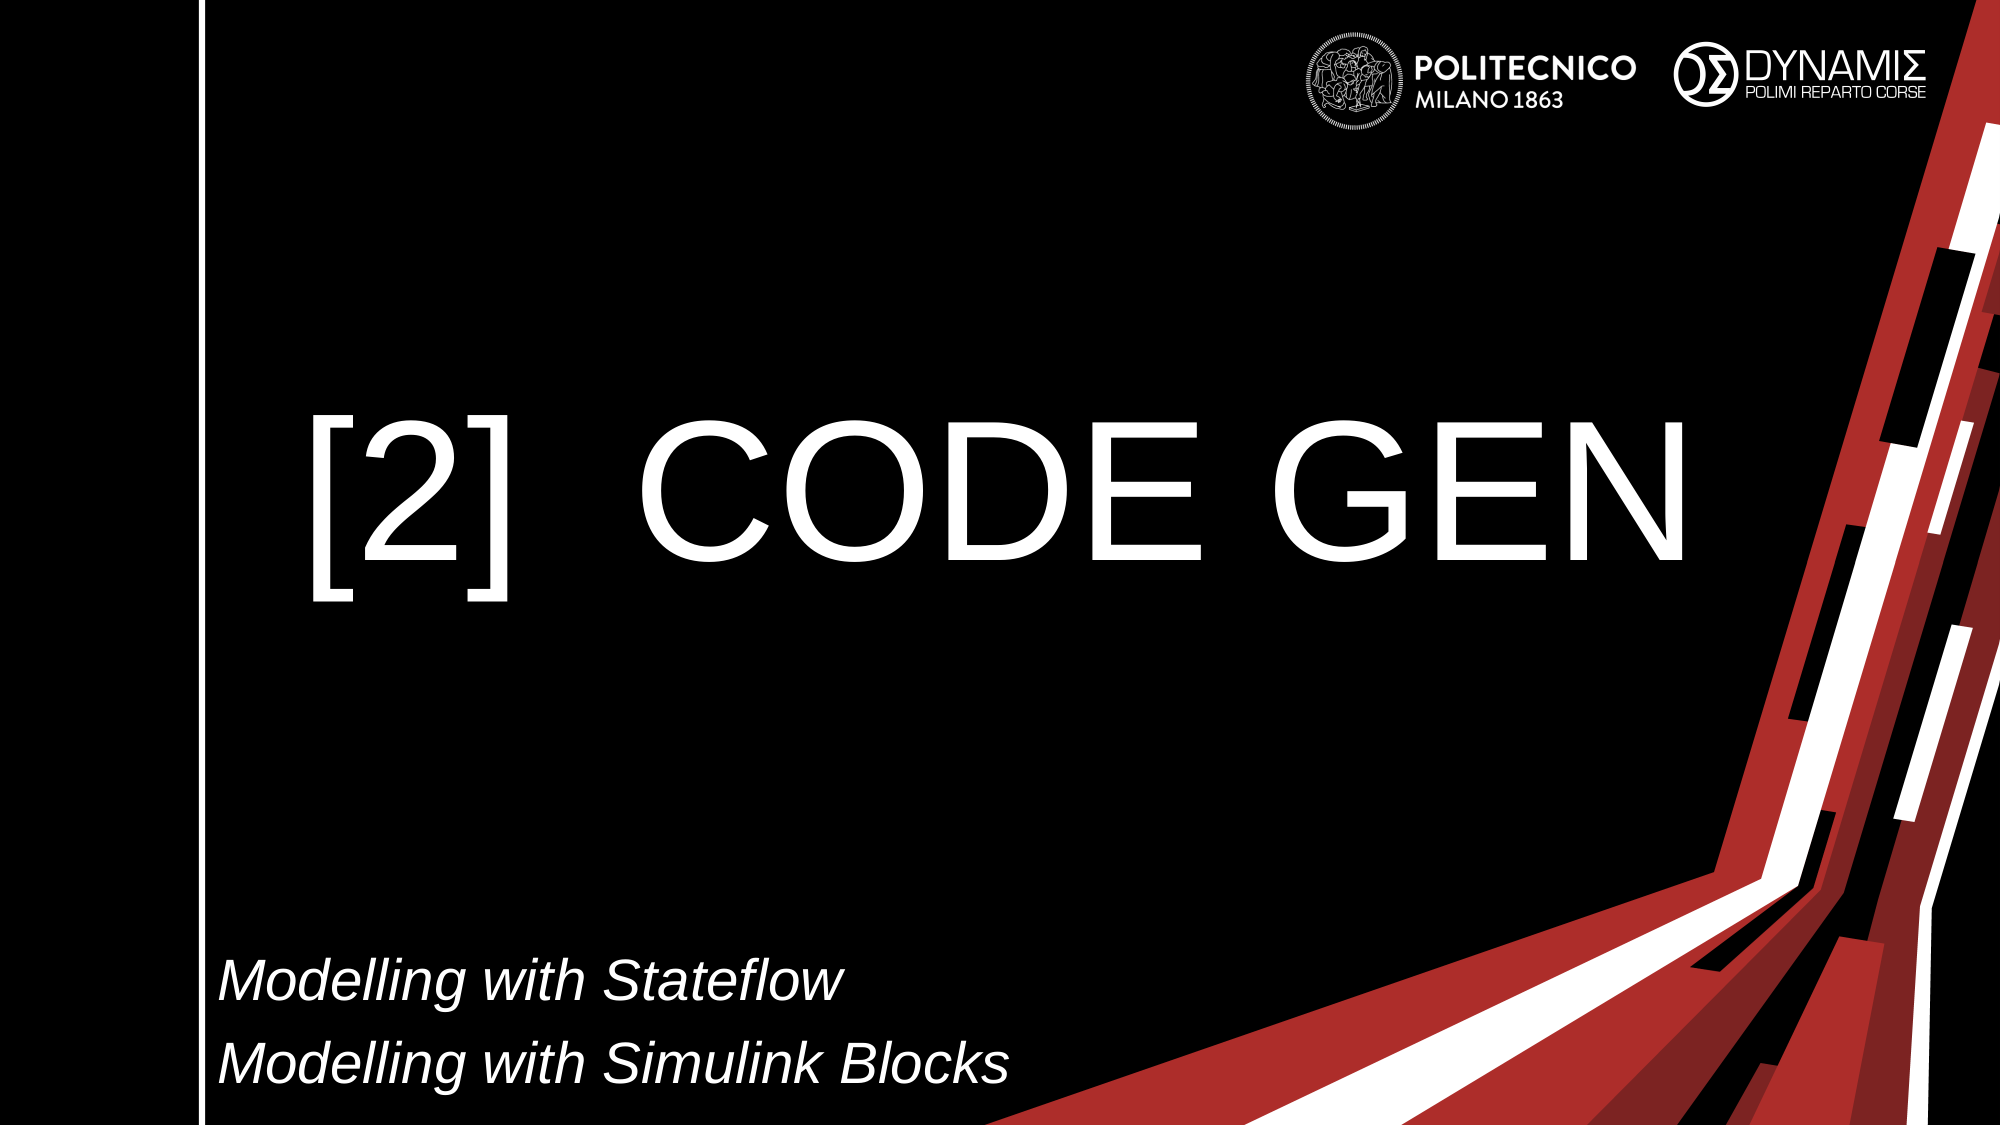

# [2]  CODE GEN
Modelling with Stateflow
Modelling with Simulink Blocks